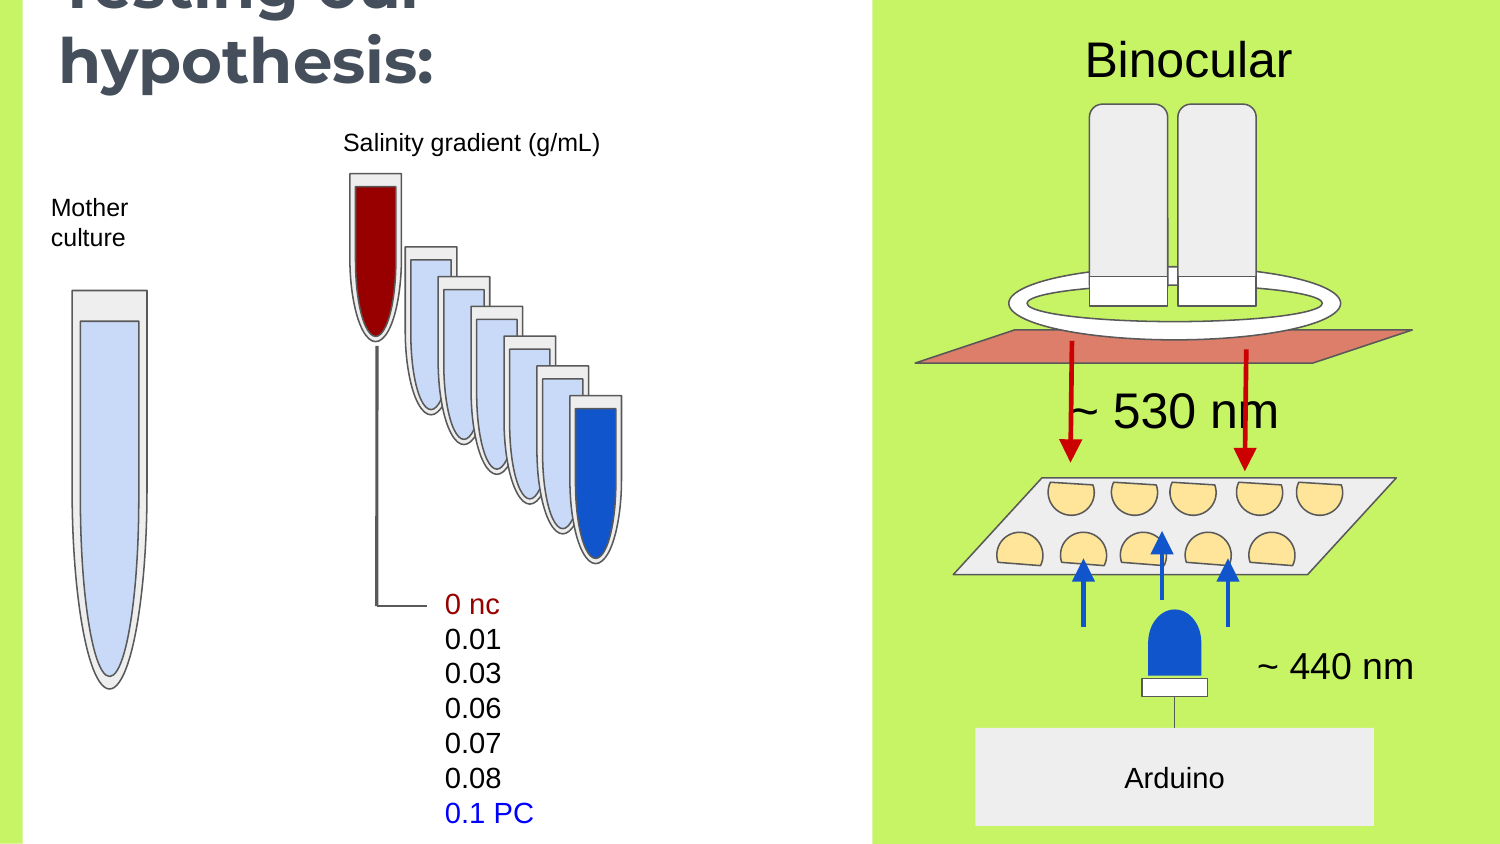

Binocular
# Testing our hypothesis:

Salinity gradient (g/mL)

Mother culture

~ 530 nm

0 nc
0.01
0.03
0.06
0.07
0.08
0.1 PC

~ 440 nm

Arduino